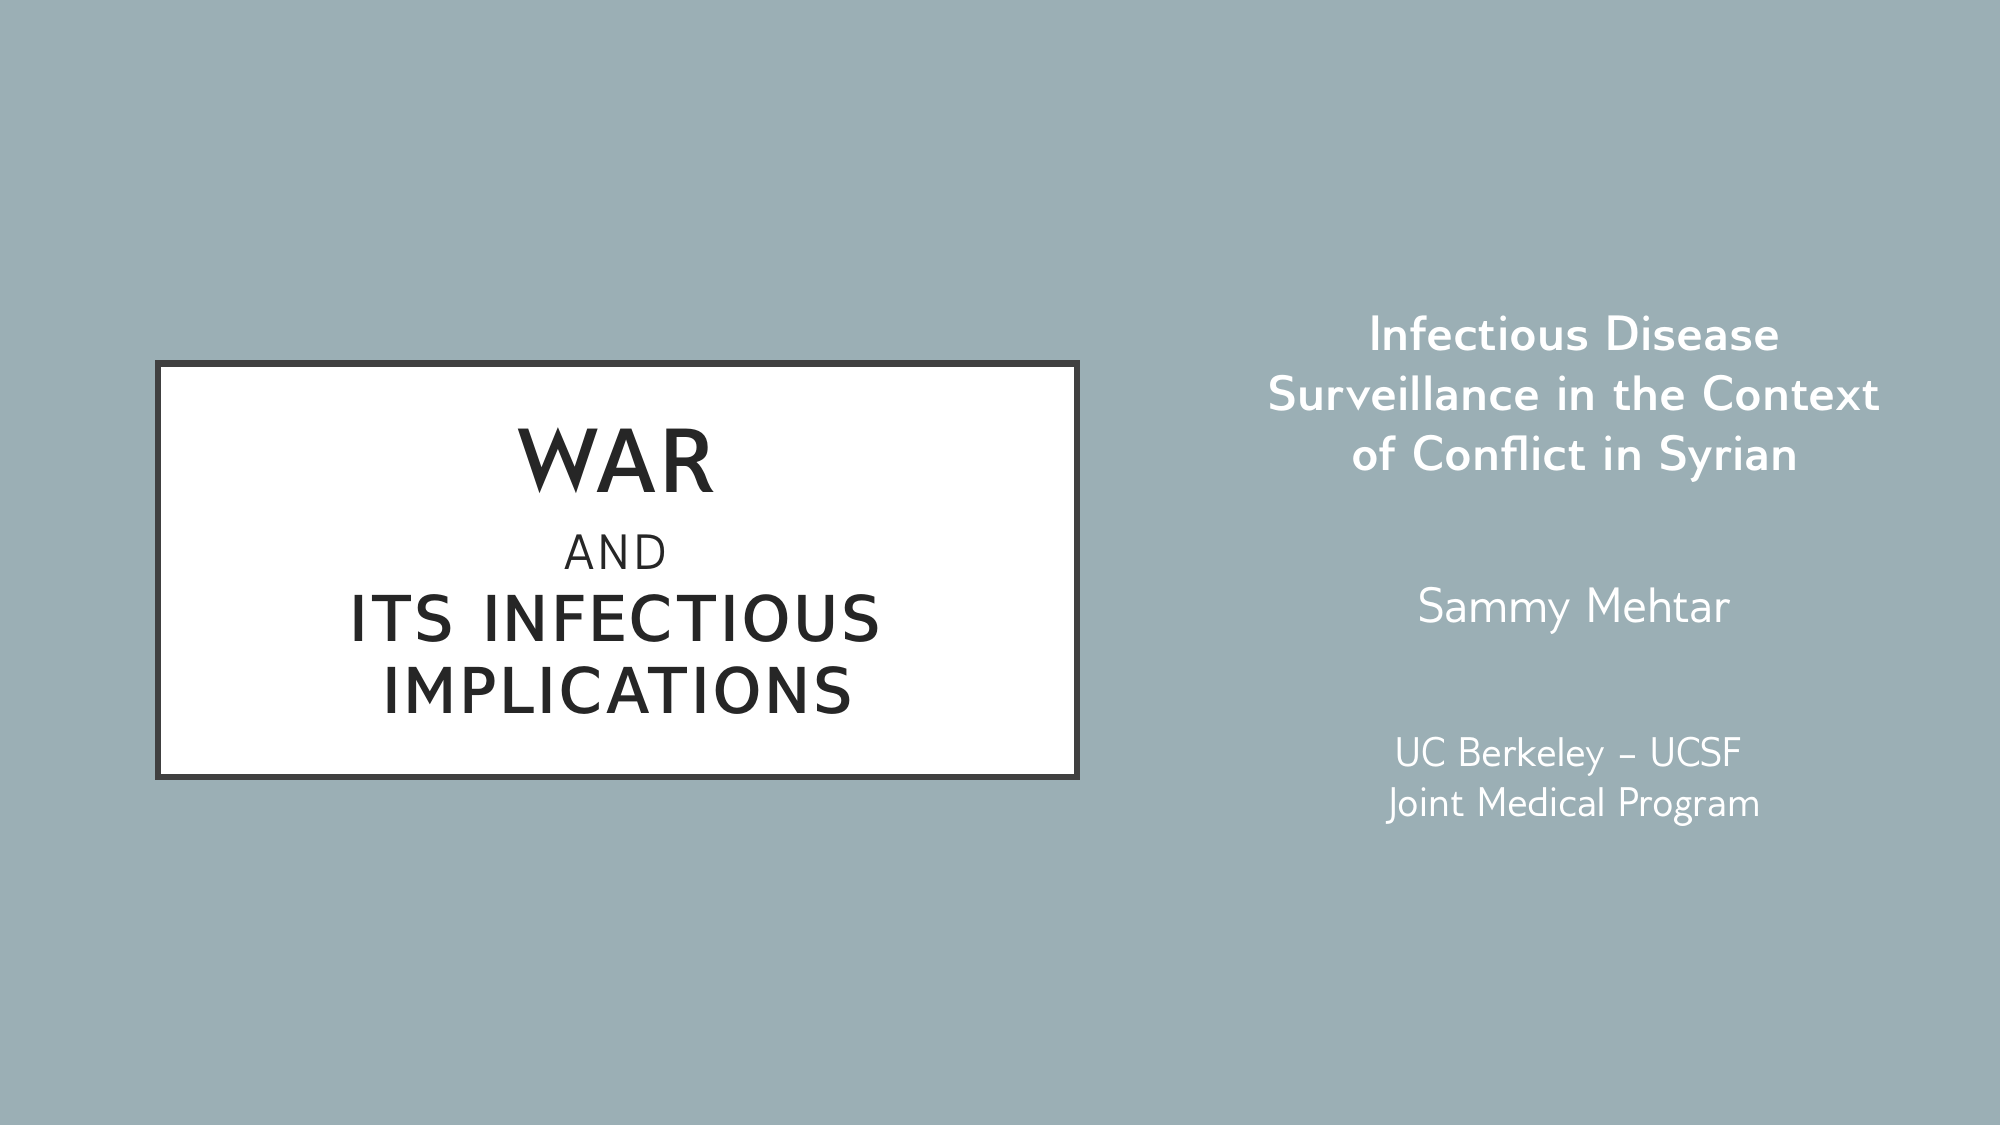

Infectious Disease Surveillance in the Context of Conflict in Syrian

Sammy Mehtar

UC Berkeley – UCSF
Joint Medical Program
# War and its Infectious Implications